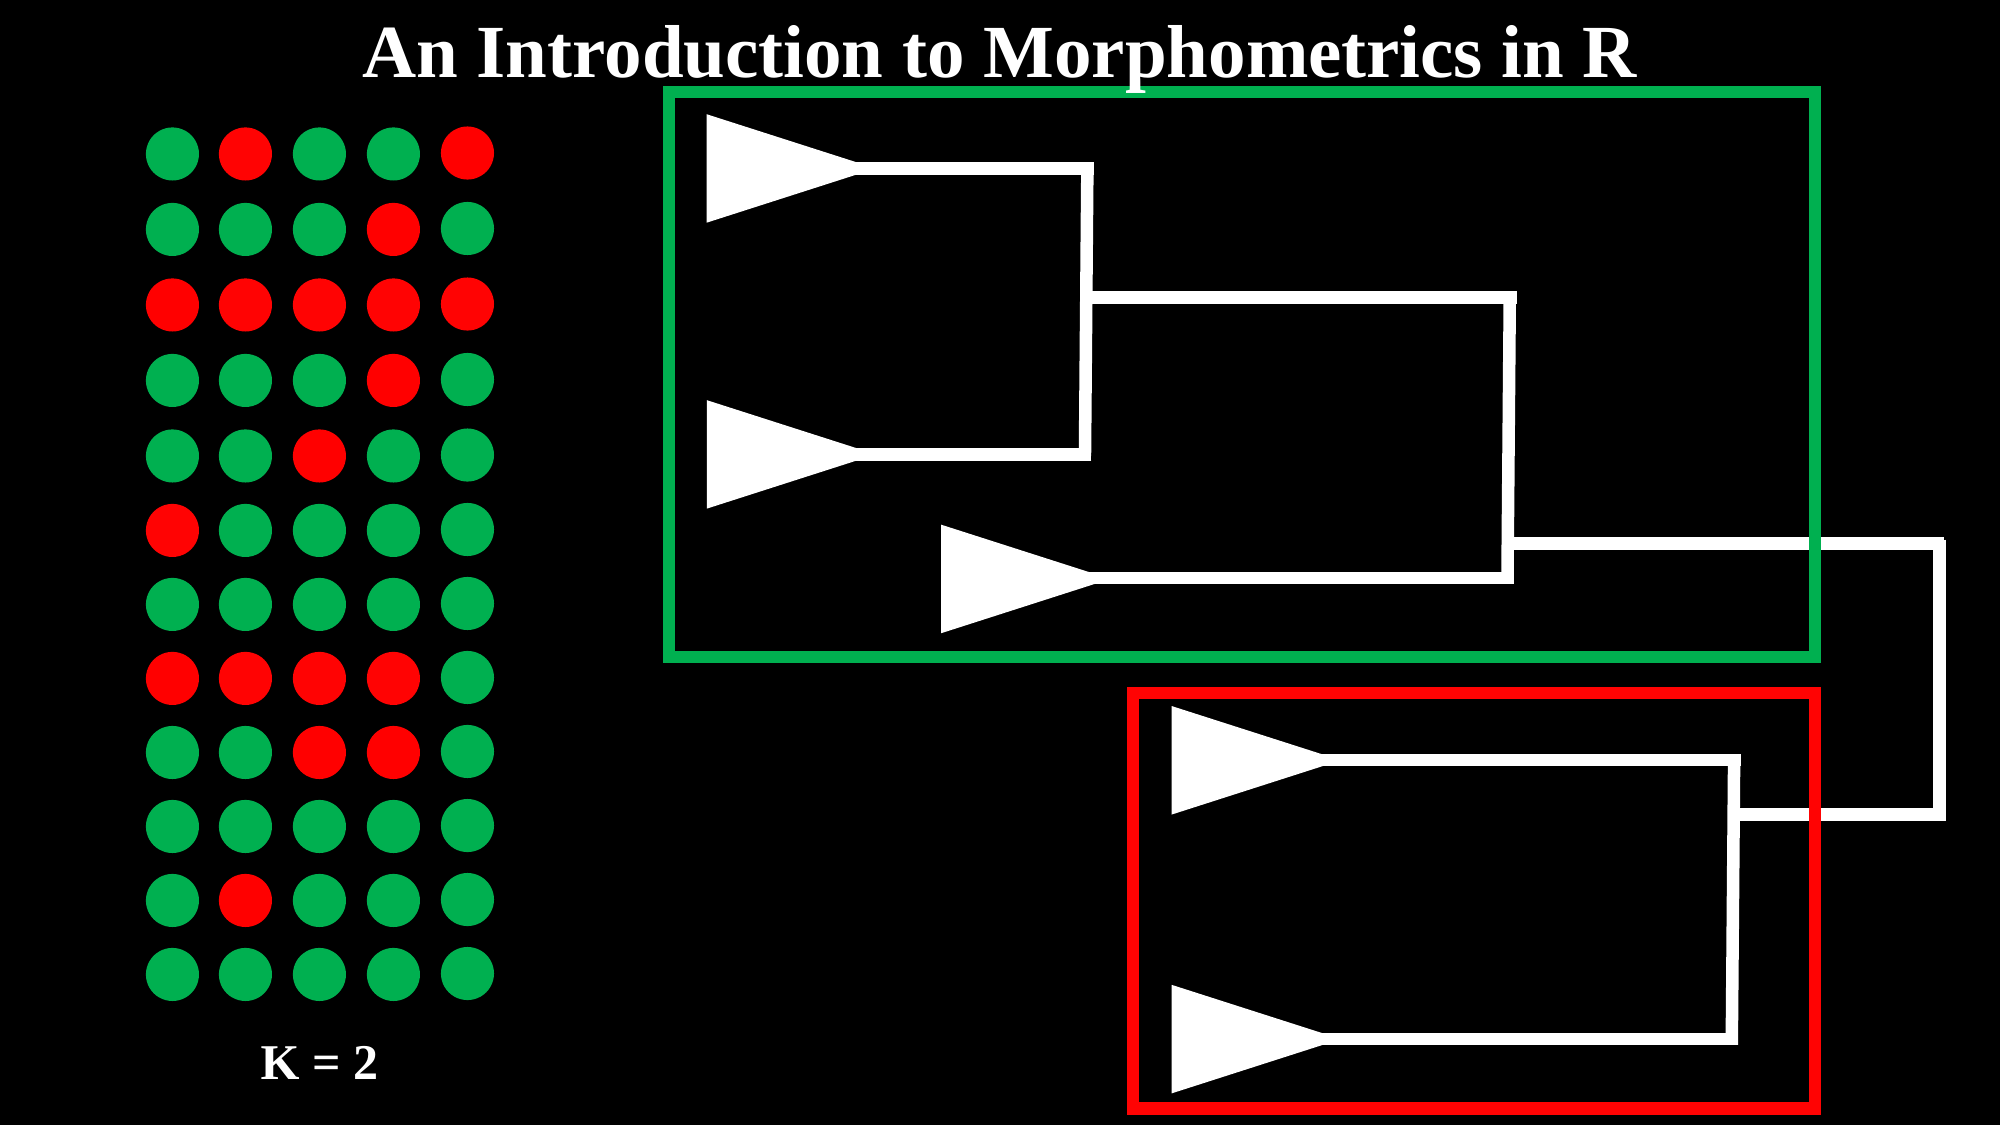

An Introduction to Morphometrics in R

K = 2